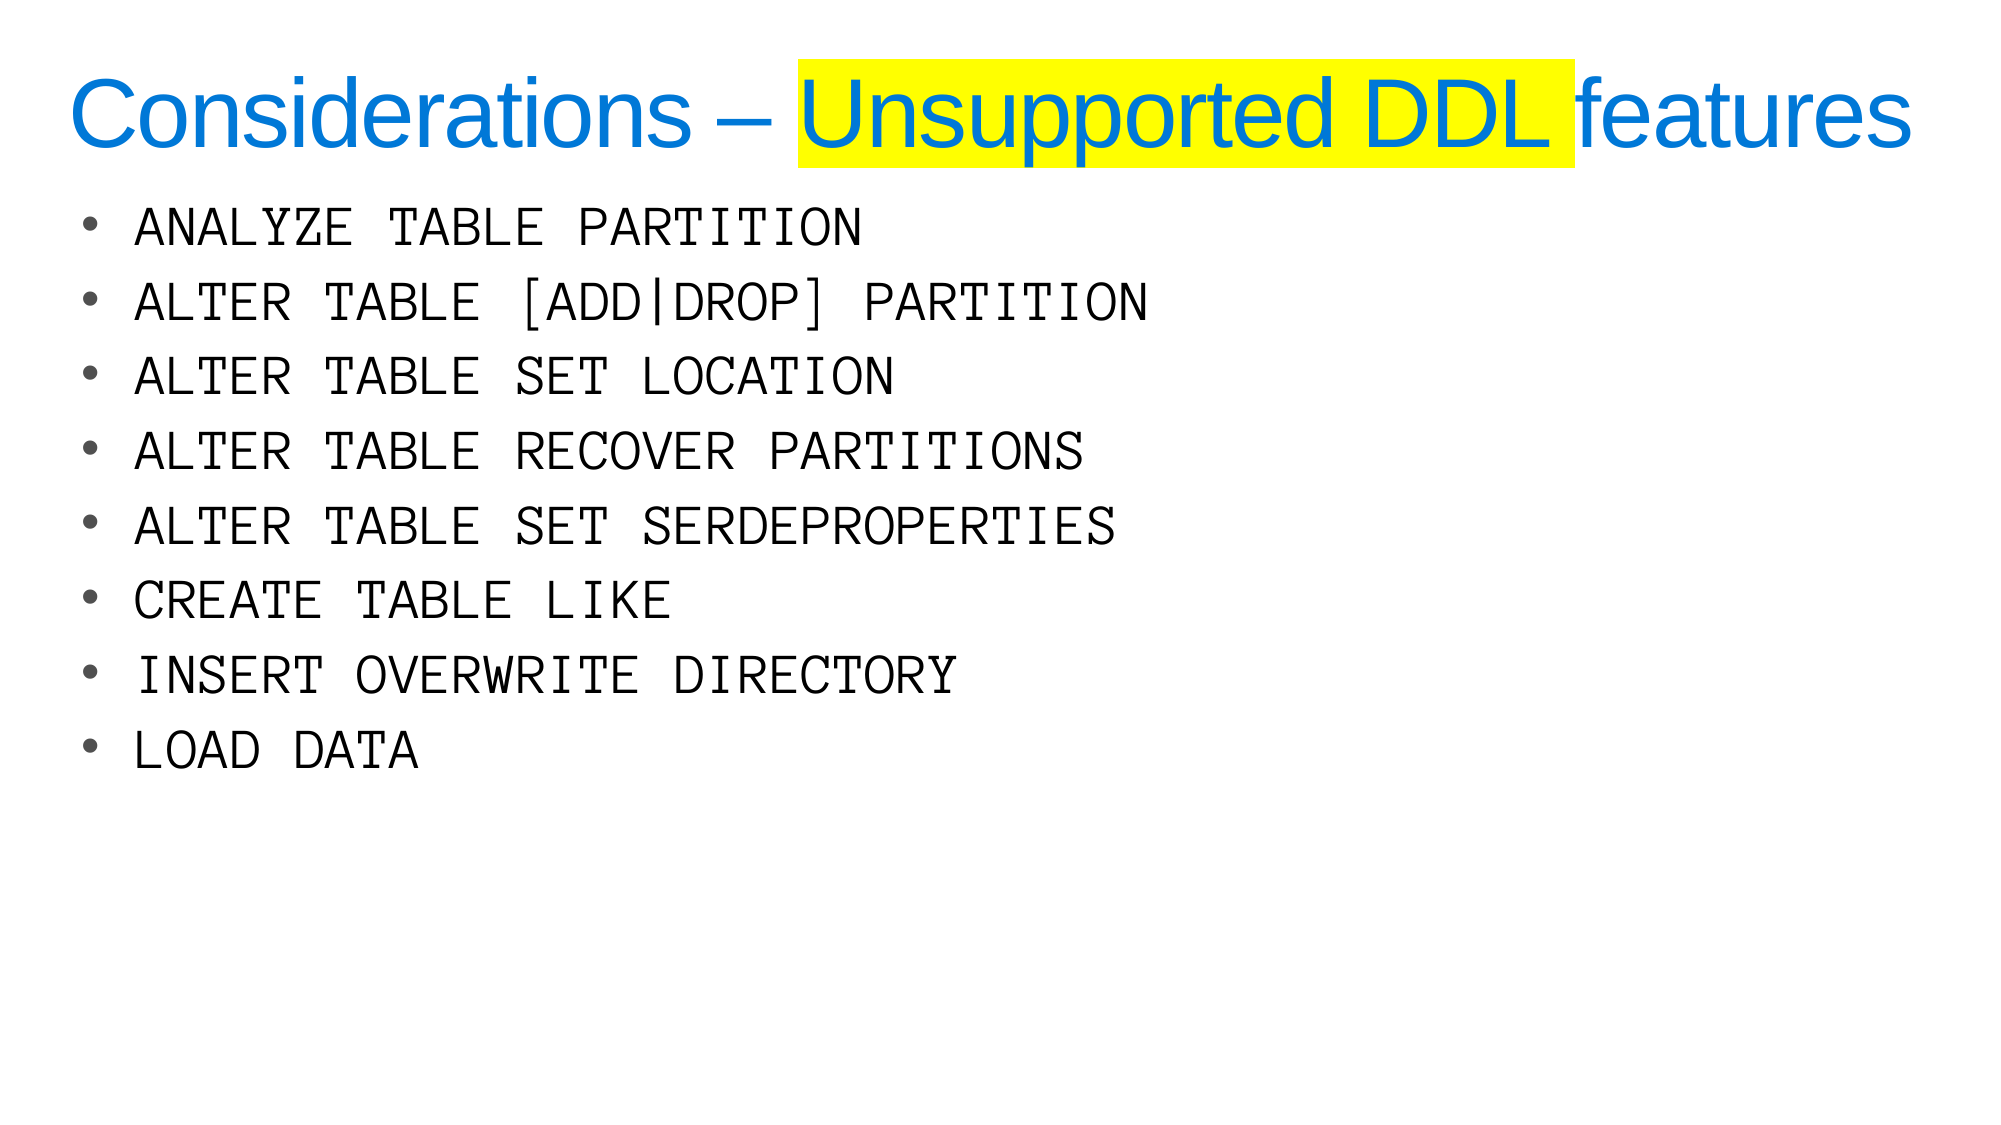

# Considerations – Unsupported DDL features
ANALYZE TABLE PARTITION
ALTER TABLE [ADD|DROP] PARTITION
ALTER TABLE SET LOCATION
ALTER TABLE RECOVER PARTITIONS
ALTER TABLE SET SERDEPROPERTIES
CREATE TABLE LIKE
INSERT OVERWRITE DIRECTORY
LOAD DATA